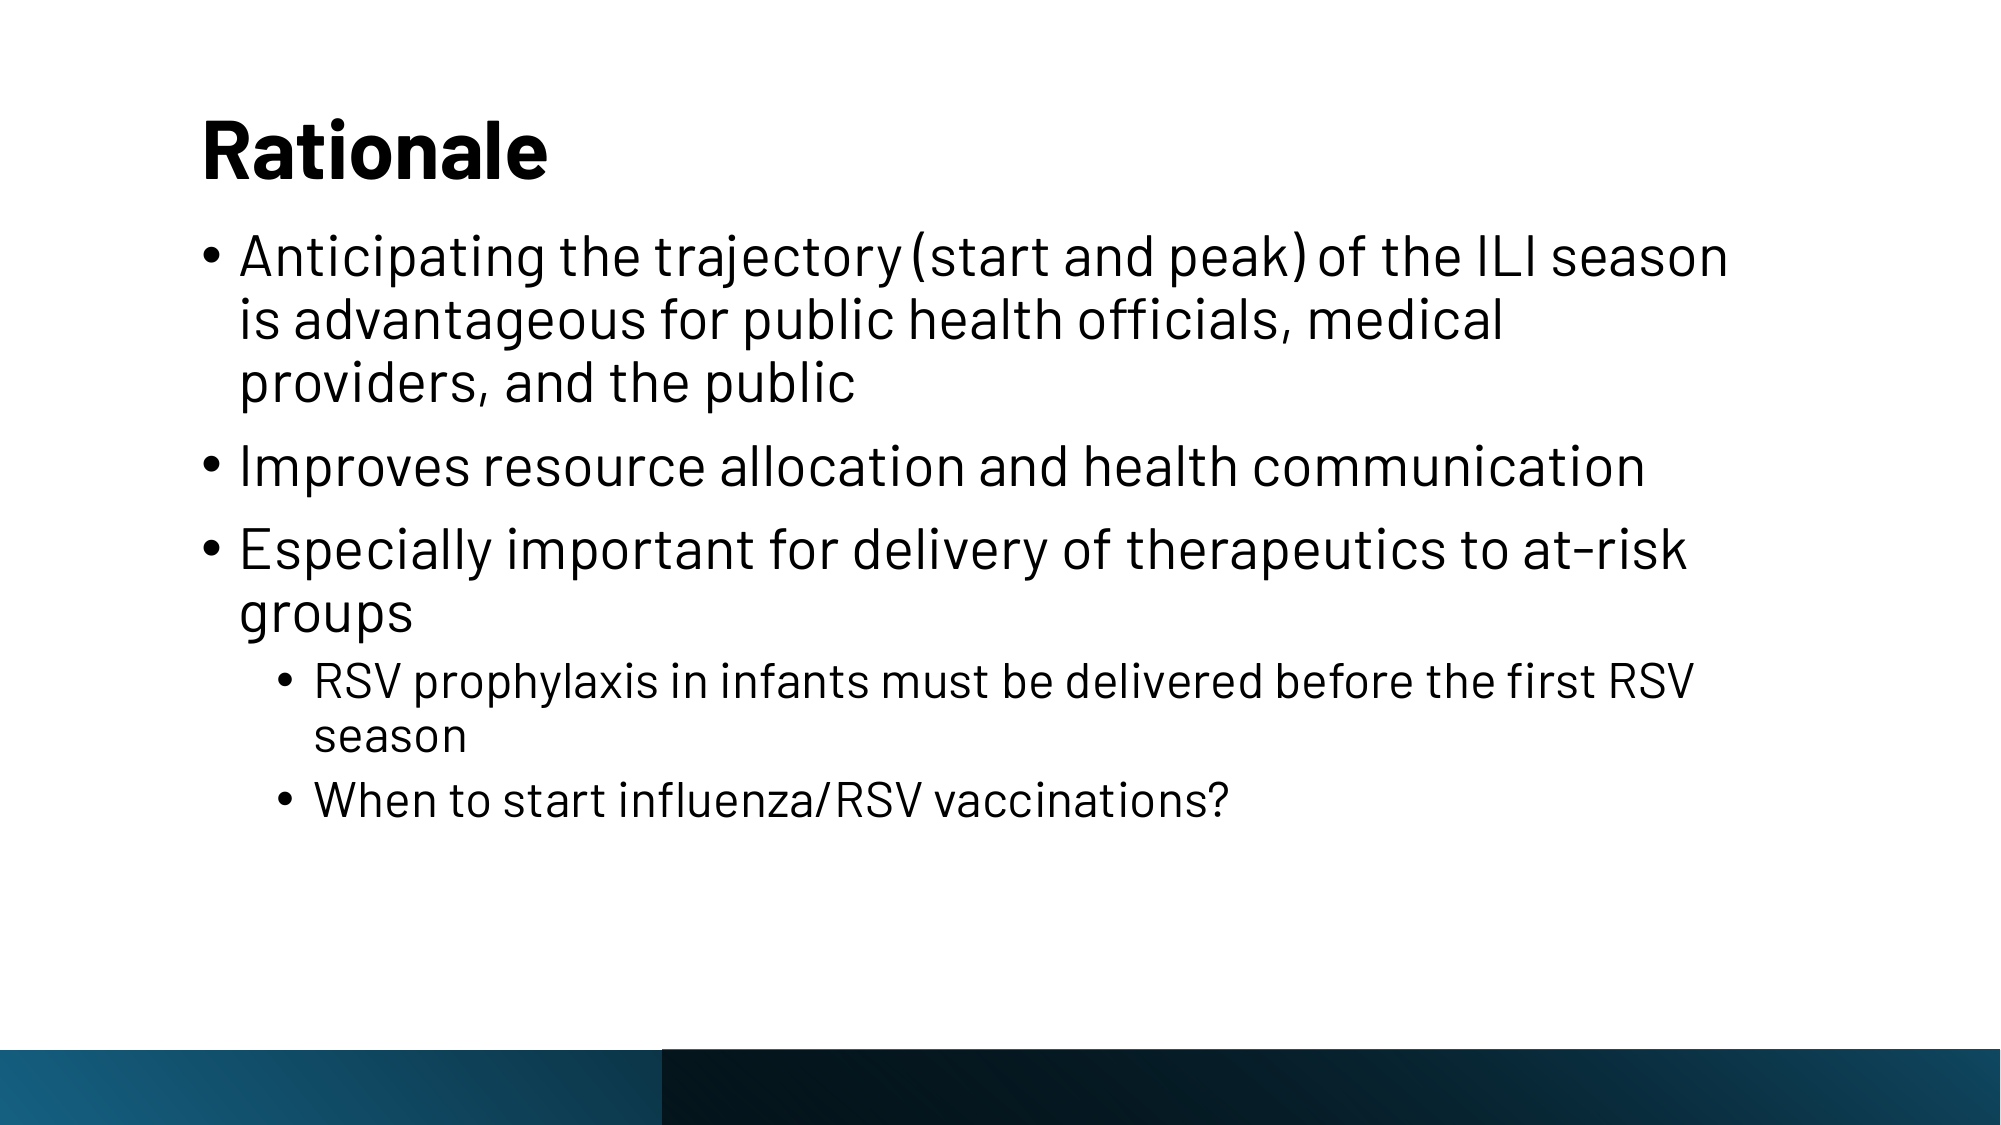

# Rationale
Anticipating the trajectory (start and peak) of the ILI season is advantageous for public health officials, medical providers, and the public
Improves resource allocation and health communication
Especially important for delivery of therapeutics to at-risk groups
RSV prophylaxis in infants must be delivered before the first RSV season
When to start influenza/RSV vaccinations?